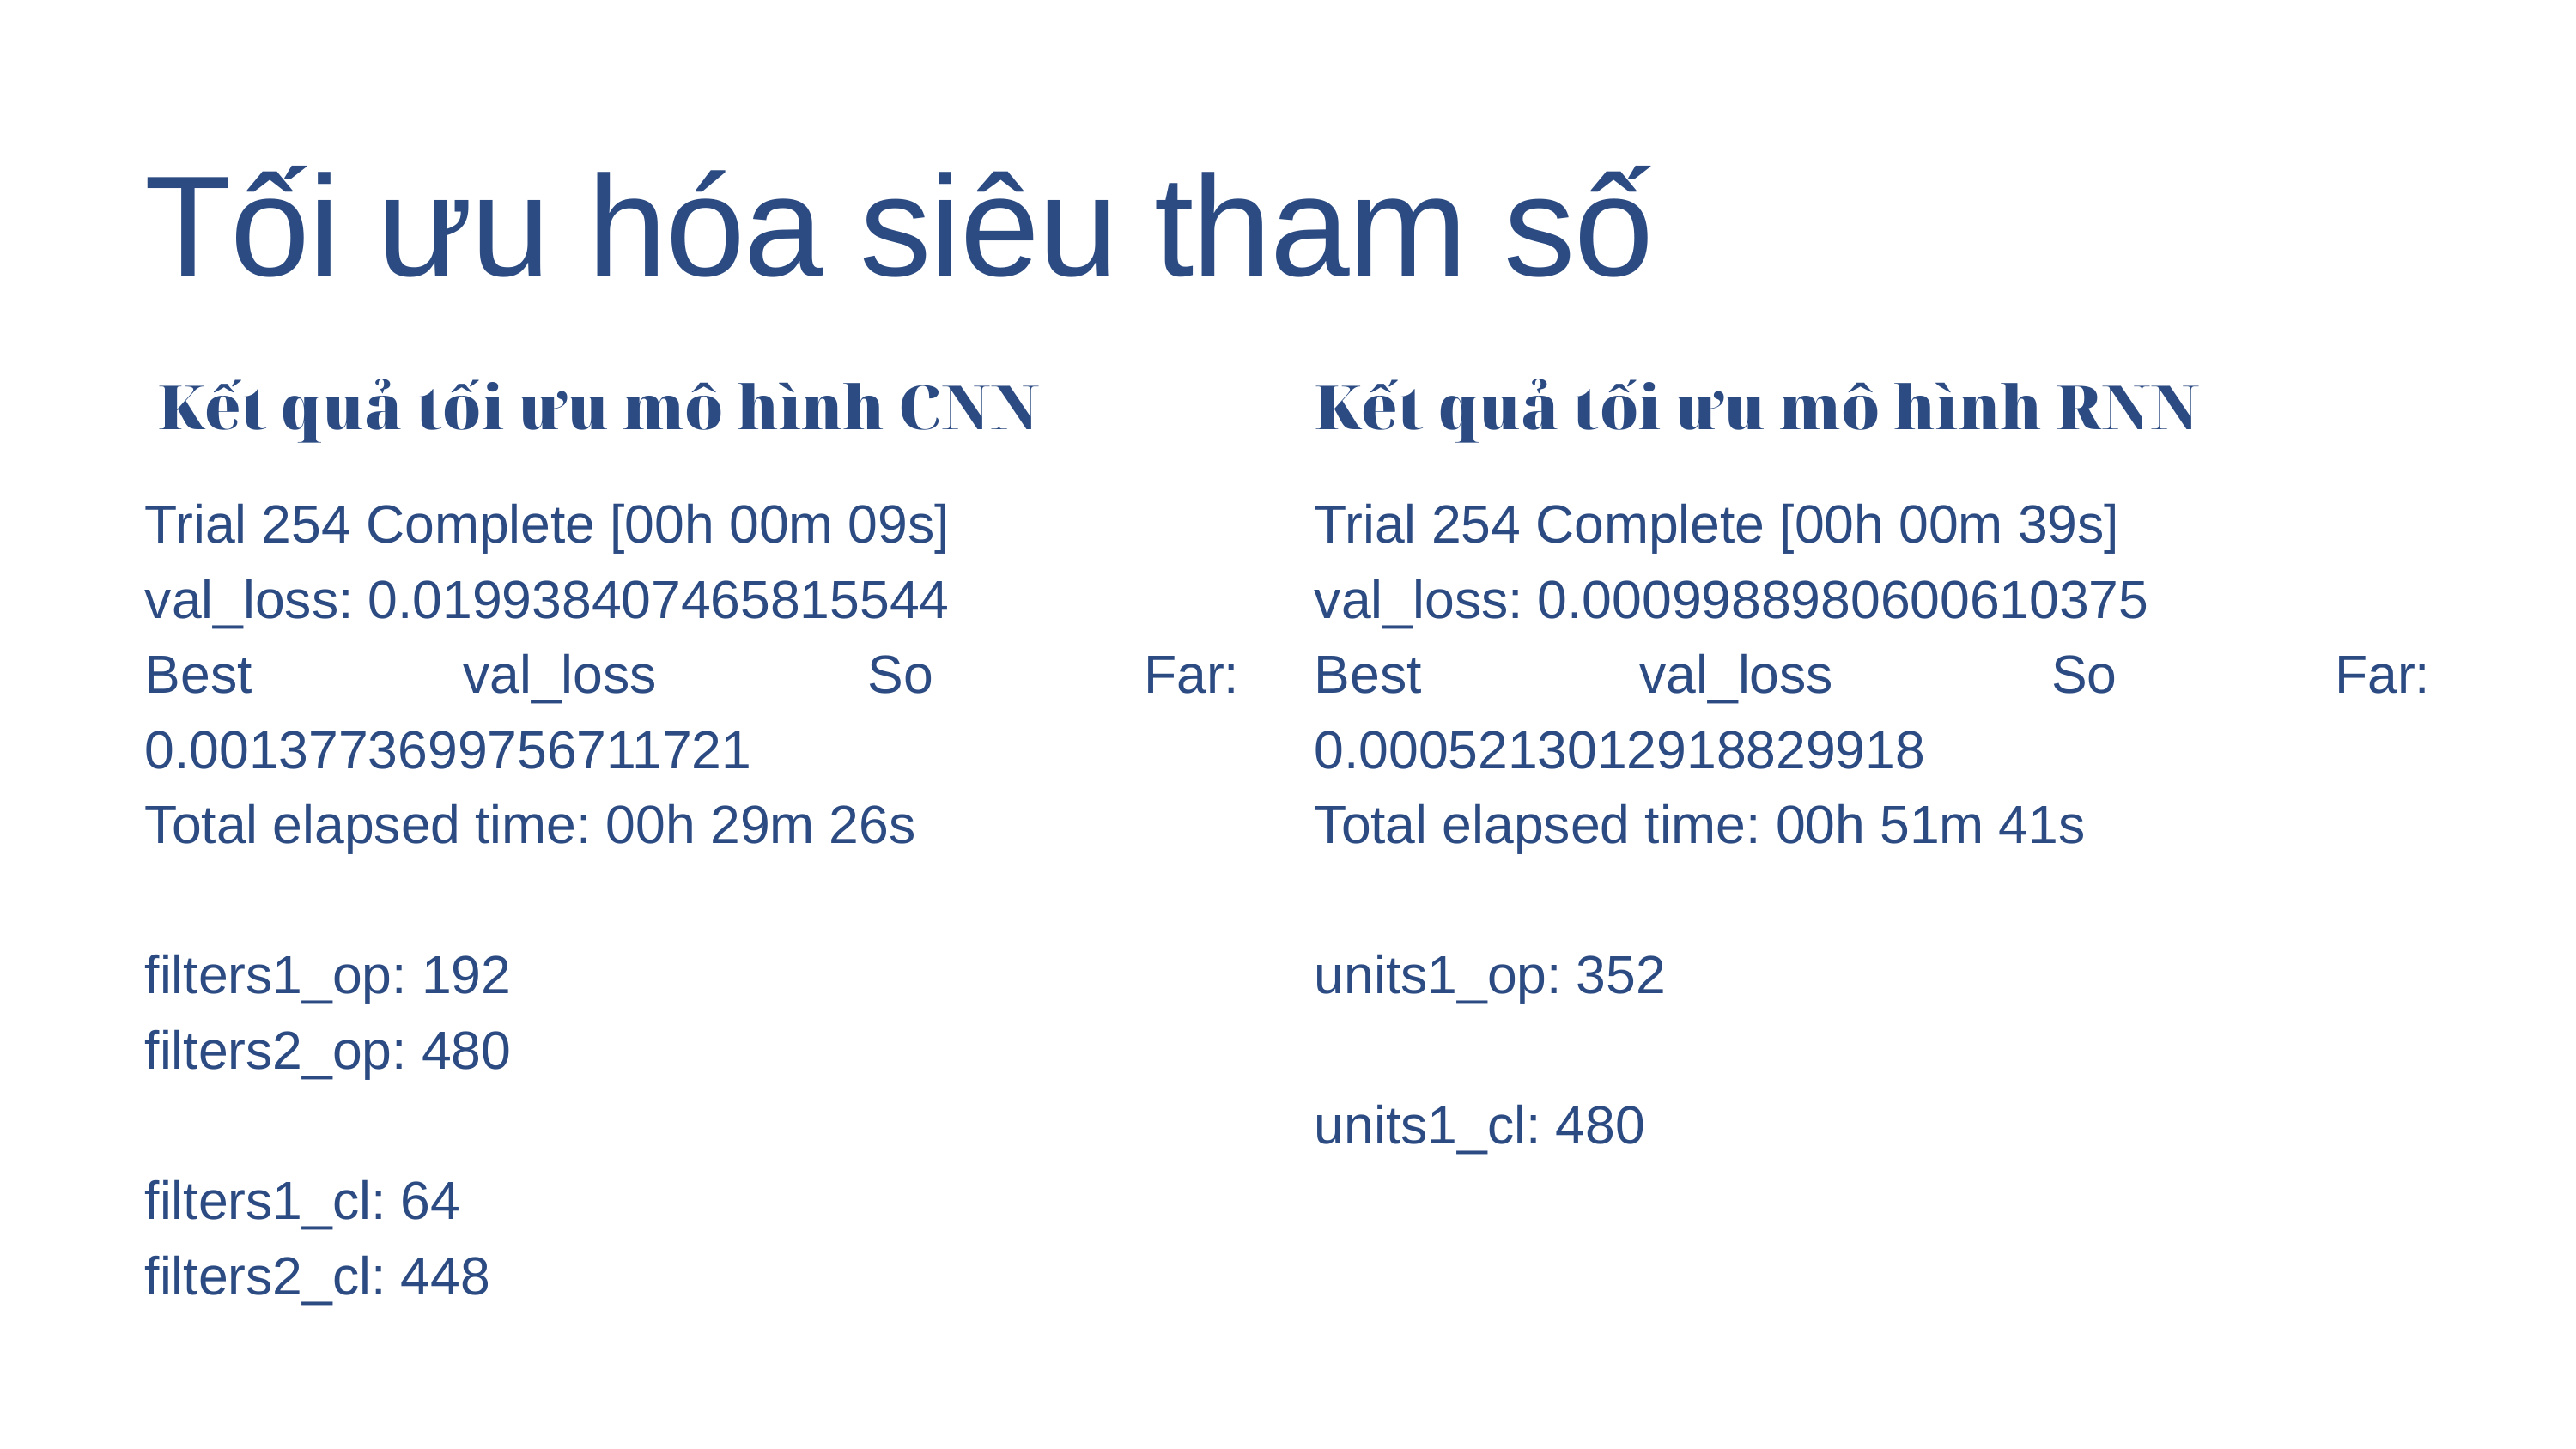

Tối ưu hóa siêu tham số
Kết quả tối ưu mô hình CNN
Kết quả tối ưu mô hình RNN
Trial 254 Complete [00h 00m 09s]
val_loss: 0.019938407465815544
Best val_loss So Far: 0.0013773699756711721
Total elapsed time: 00h 29m 26s

filters1_op: 192
filters2_op: 480

filters1_cl: 64
filters2_cl: 448

Trial 254 Complete [00h 00m 39s]
val_loss: 0.0009988980600610375
Best val_loss So Far: 0.0005213012918829918
Total elapsed time: 00h 51m 41s

units1_op: 352

units1_cl: 480